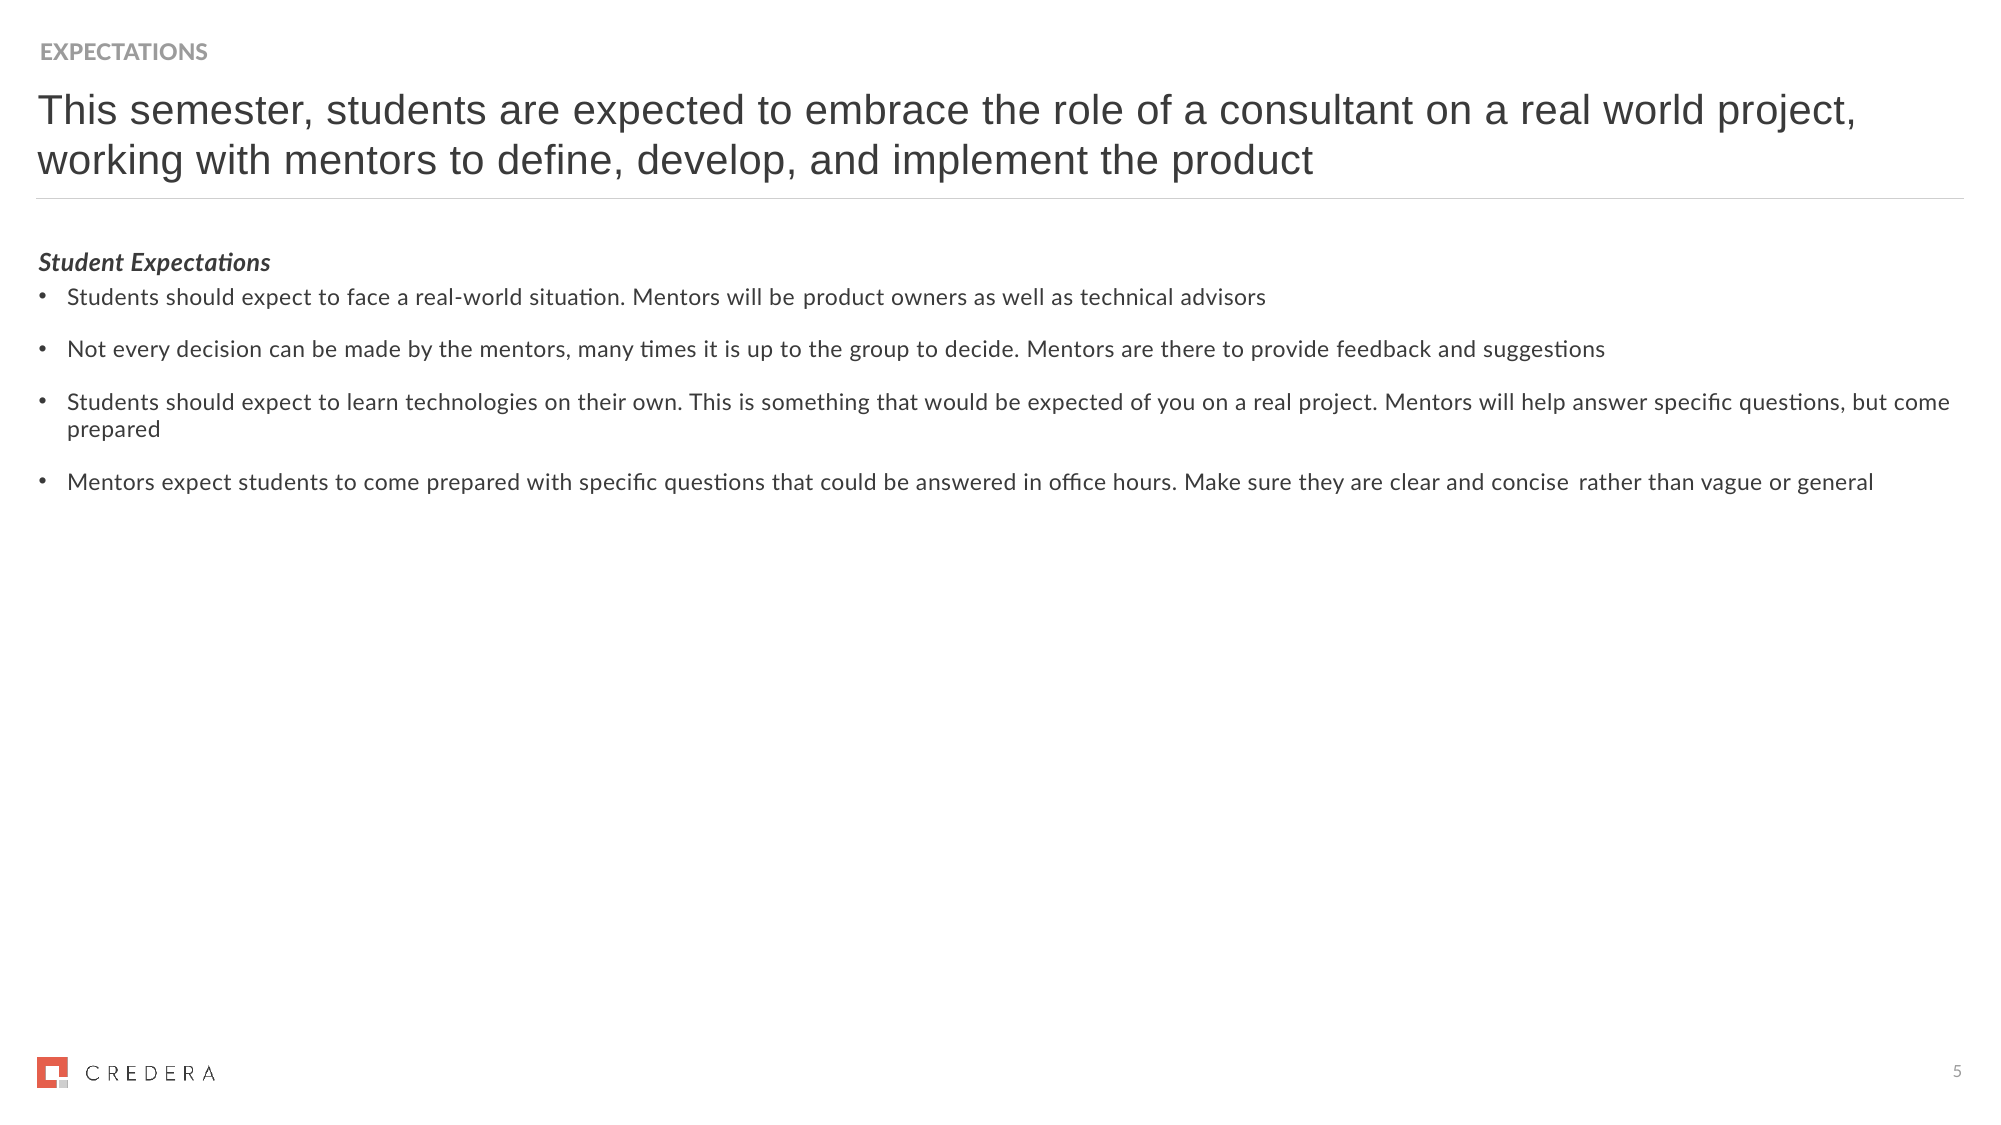

# EXPECTATIONS
This semester, students are expected to embrace the role of a consultant on a real world project, working with mentors to define, develop, and implement the product
Student Expectations
Students should expect to face a real-world situation. Mentors will be product owners as well as technical advisors
Not every decision can be made by the mentors, many times it is up to the group to decide. Mentors are there to provide feedback and suggestions
Students should expect to learn technologies on their own. This is something that would be expected of you on a real project. Mentors will help answer specific questions, but come prepared
Mentors expect students to come prepared with specific questions that could be answered in office hours. Make sure they are clear and concise rather than vague or general

5